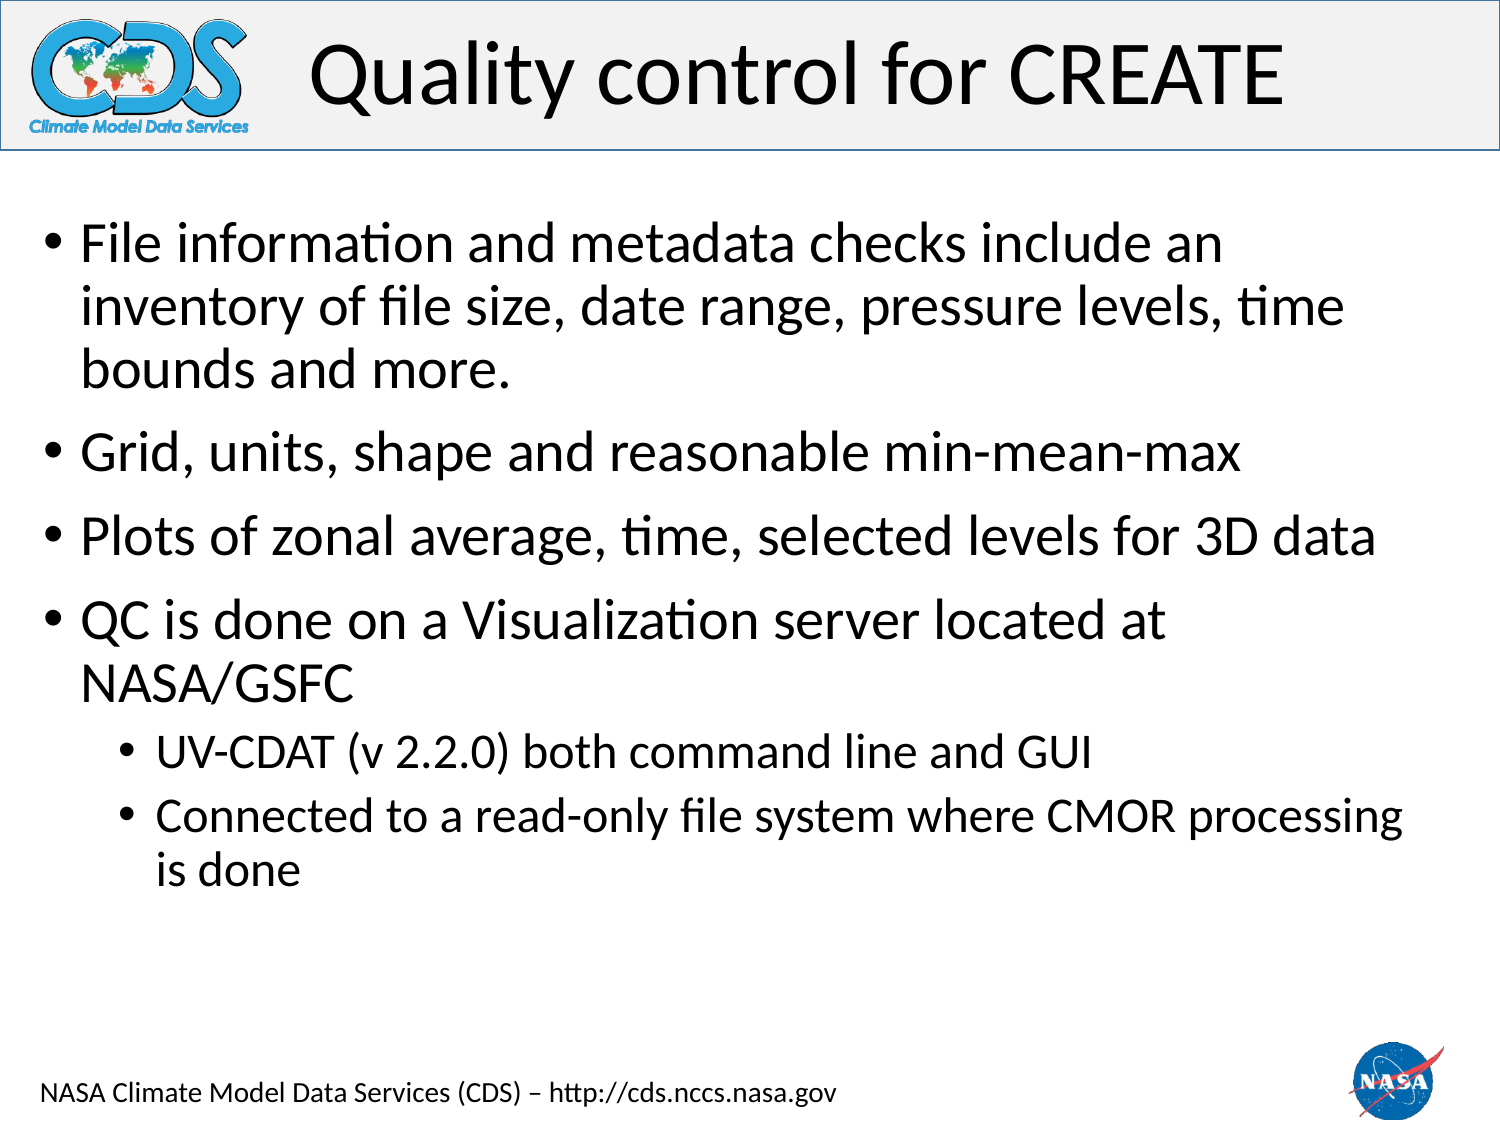

# Quality control for CREATE
File information and metadata checks include an inventory of file size, date range, pressure levels, time bounds and more.
Grid, units, shape and reasonable min-mean-max
Plots of zonal average, time, selected levels for 3D data
QC is done on a Visualization server located at NASA/GSFC
UV-CDAT (v 2.2.0) both command line and GUI
Connected to a read-only file system where CMOR processing is done